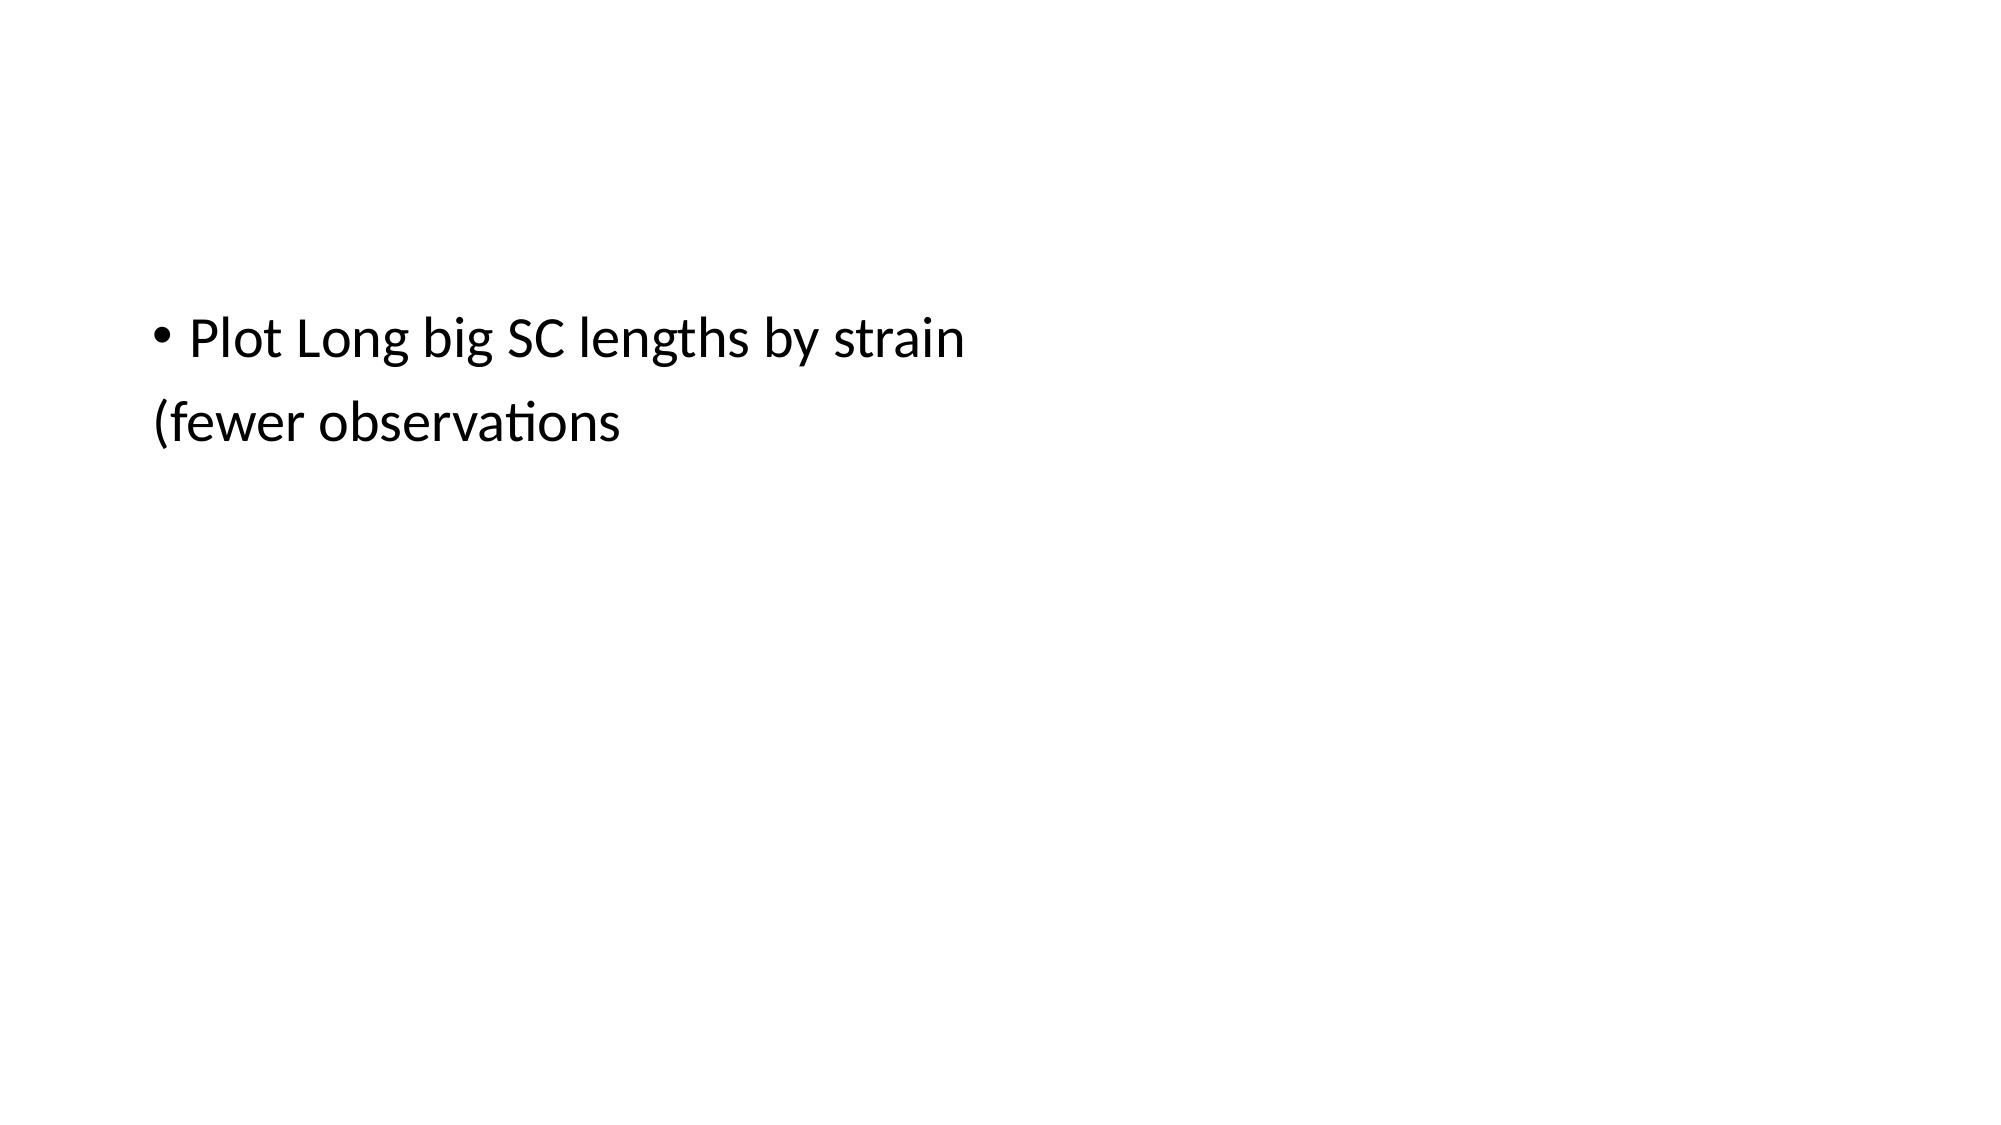

#
Plot Long big SC lengths by strain
(fewer observations